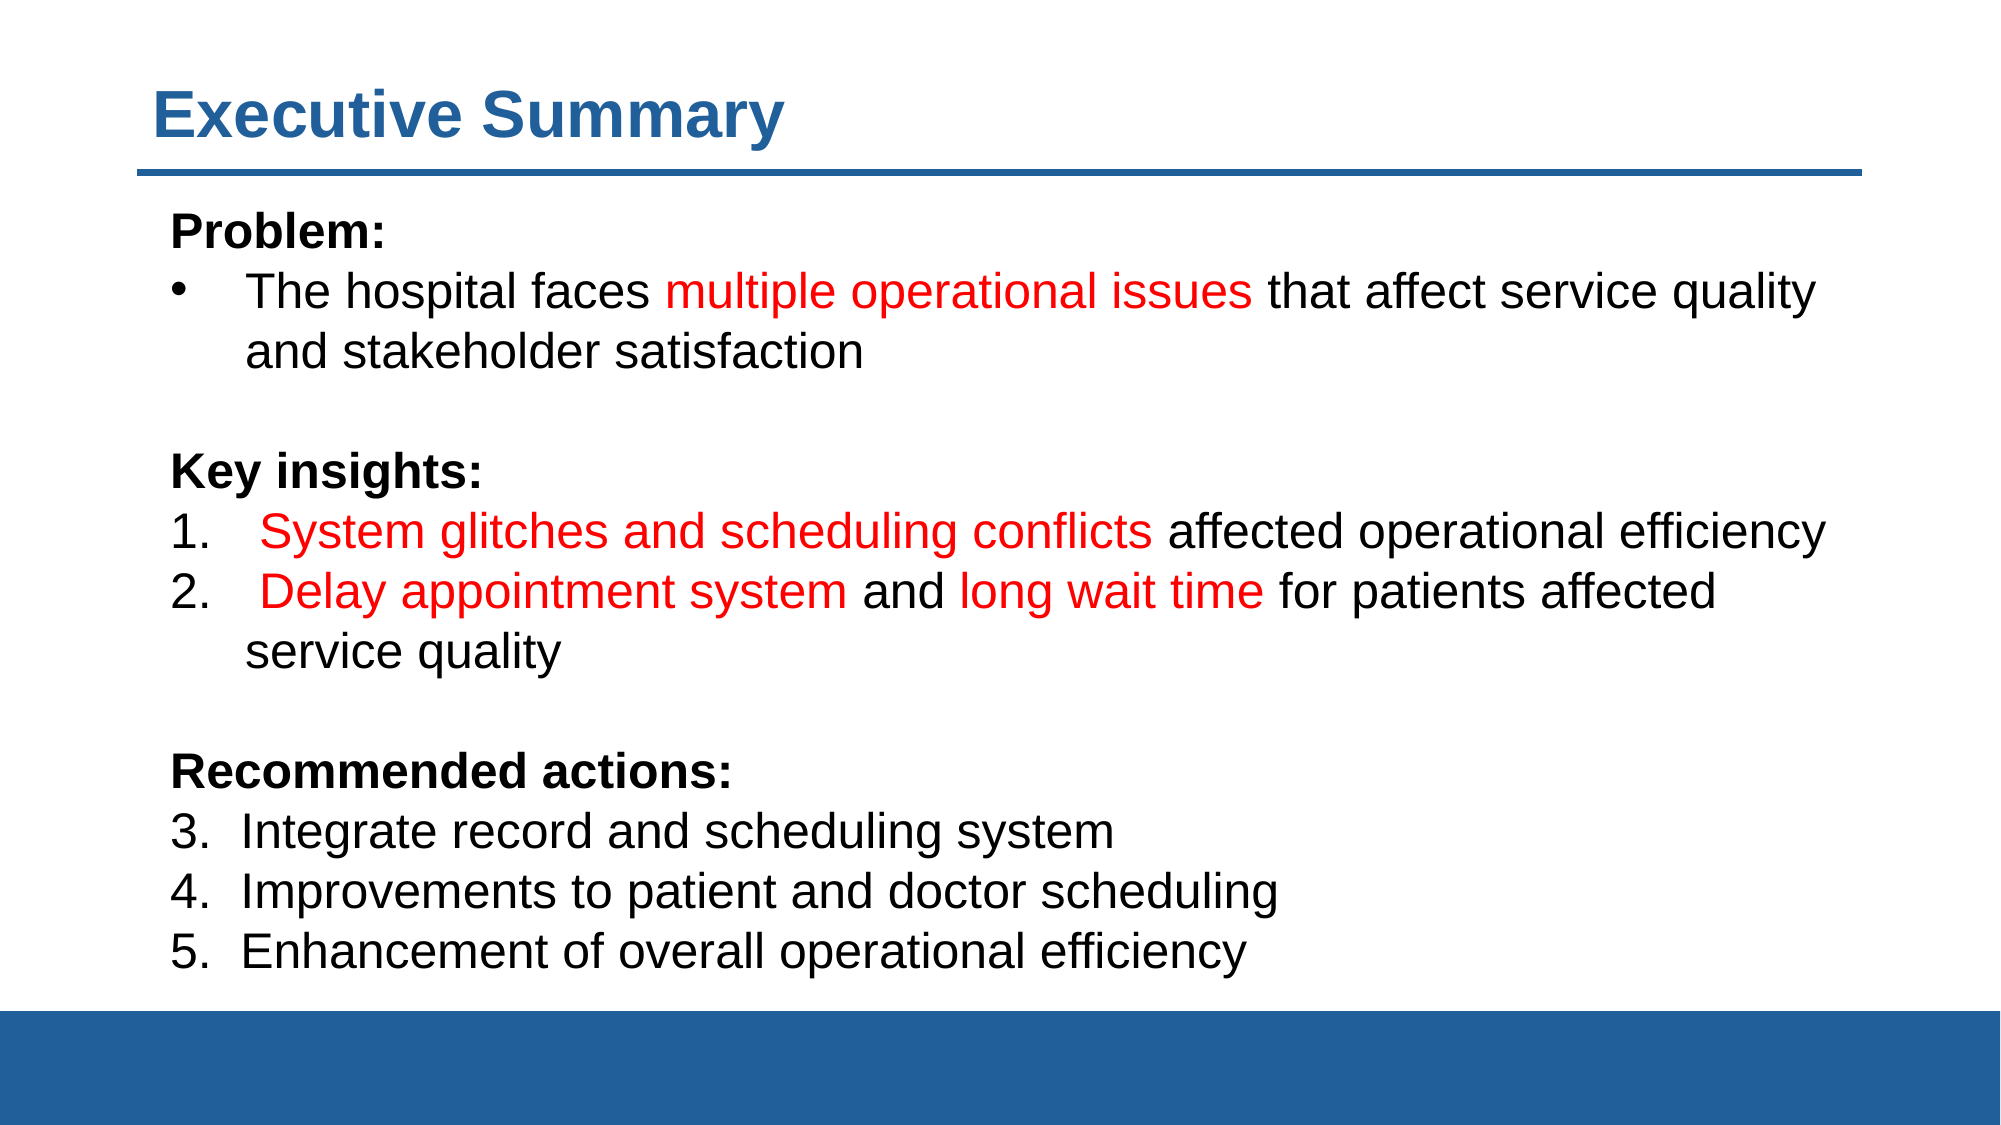

# Executive Summary
Problem:
The hospital faces multiple operational issues that affect service quality and stakeholder satisfaction

Key insights:
 System glitches and scheduling conflicts affected operational efficiency
 Delay appointment system and long wait time for patients affected service quality

Recommended actions:
 Integrate record and scheduling system
 Improvements to patient and doctor scheduling
 Enhancement of overall operational efficiency